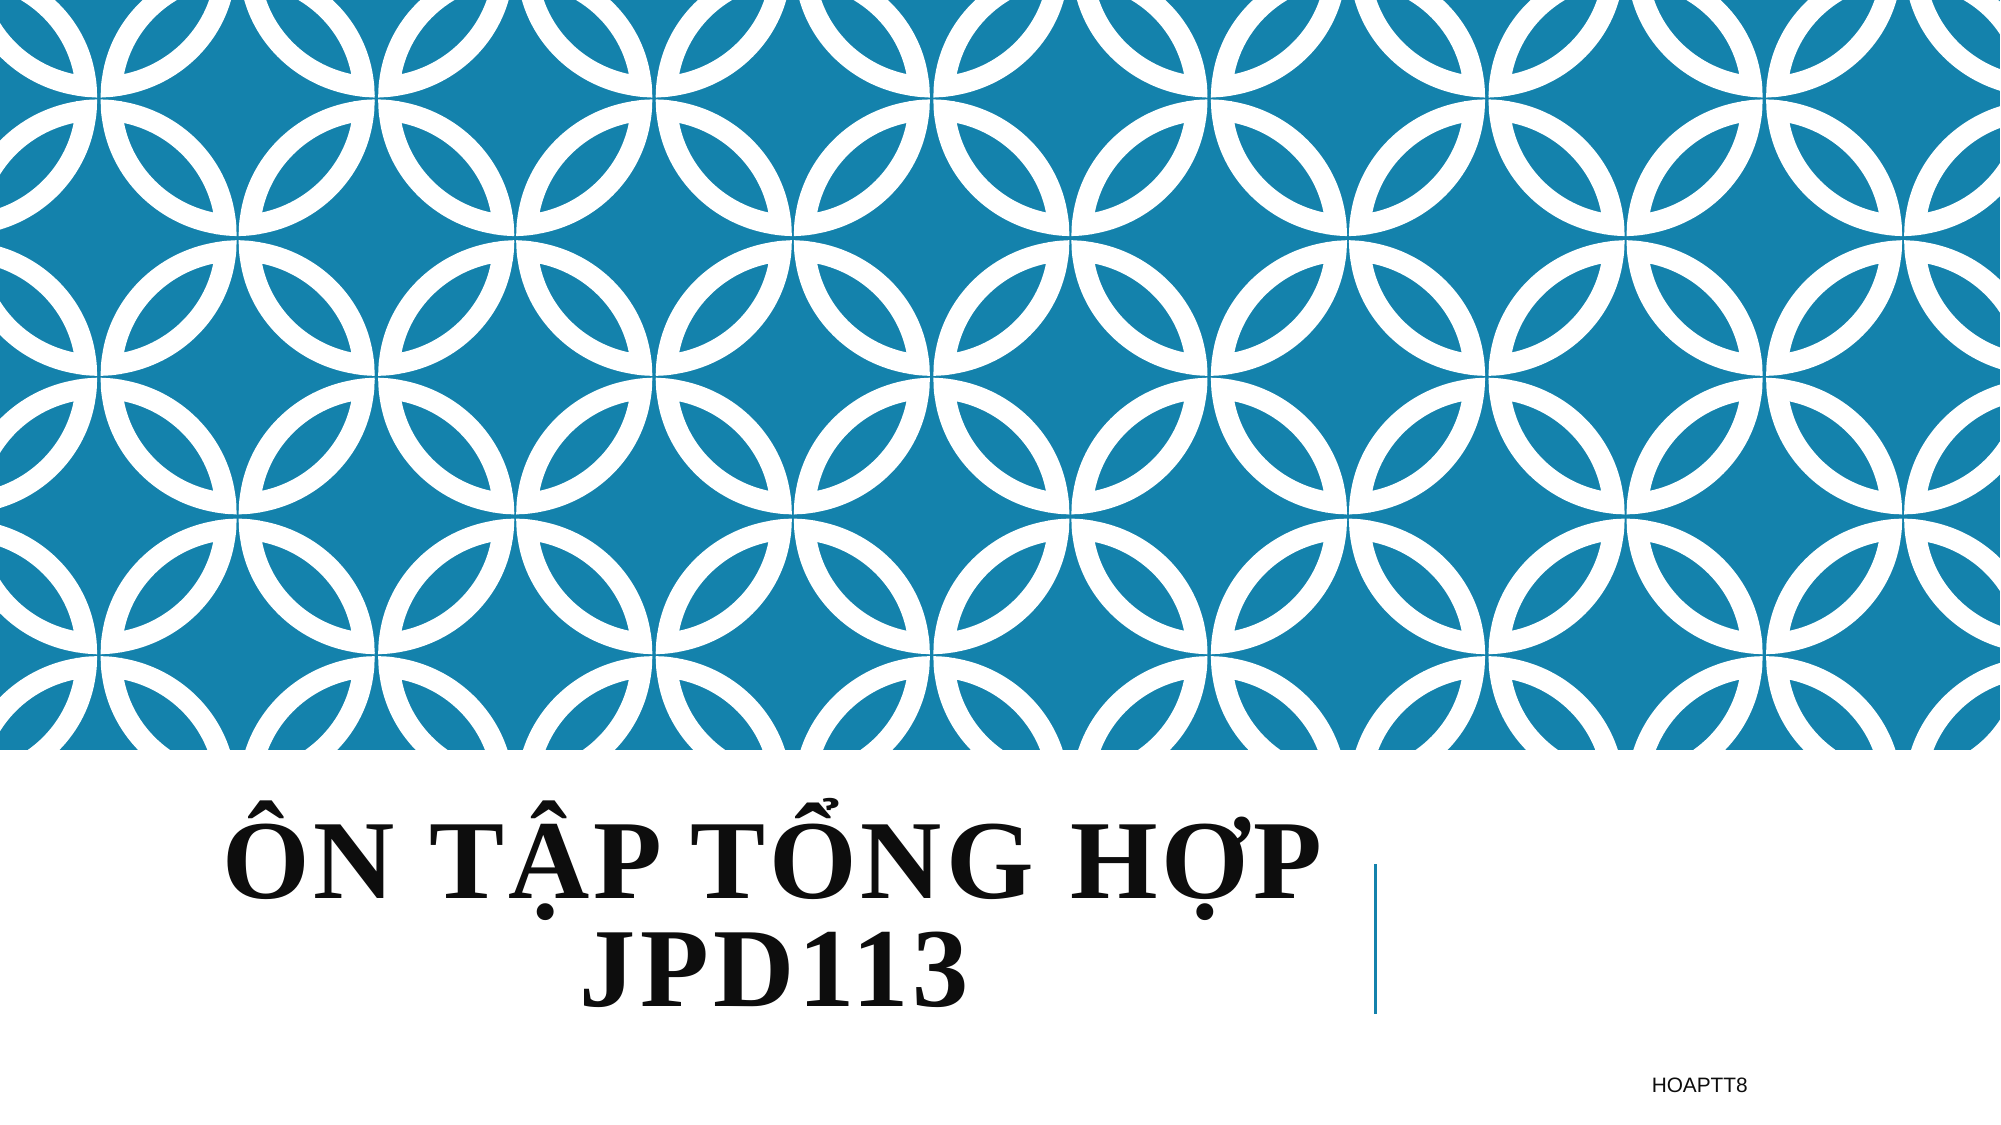

# Ôn tập tổng hợp JPD113
hoaptt8